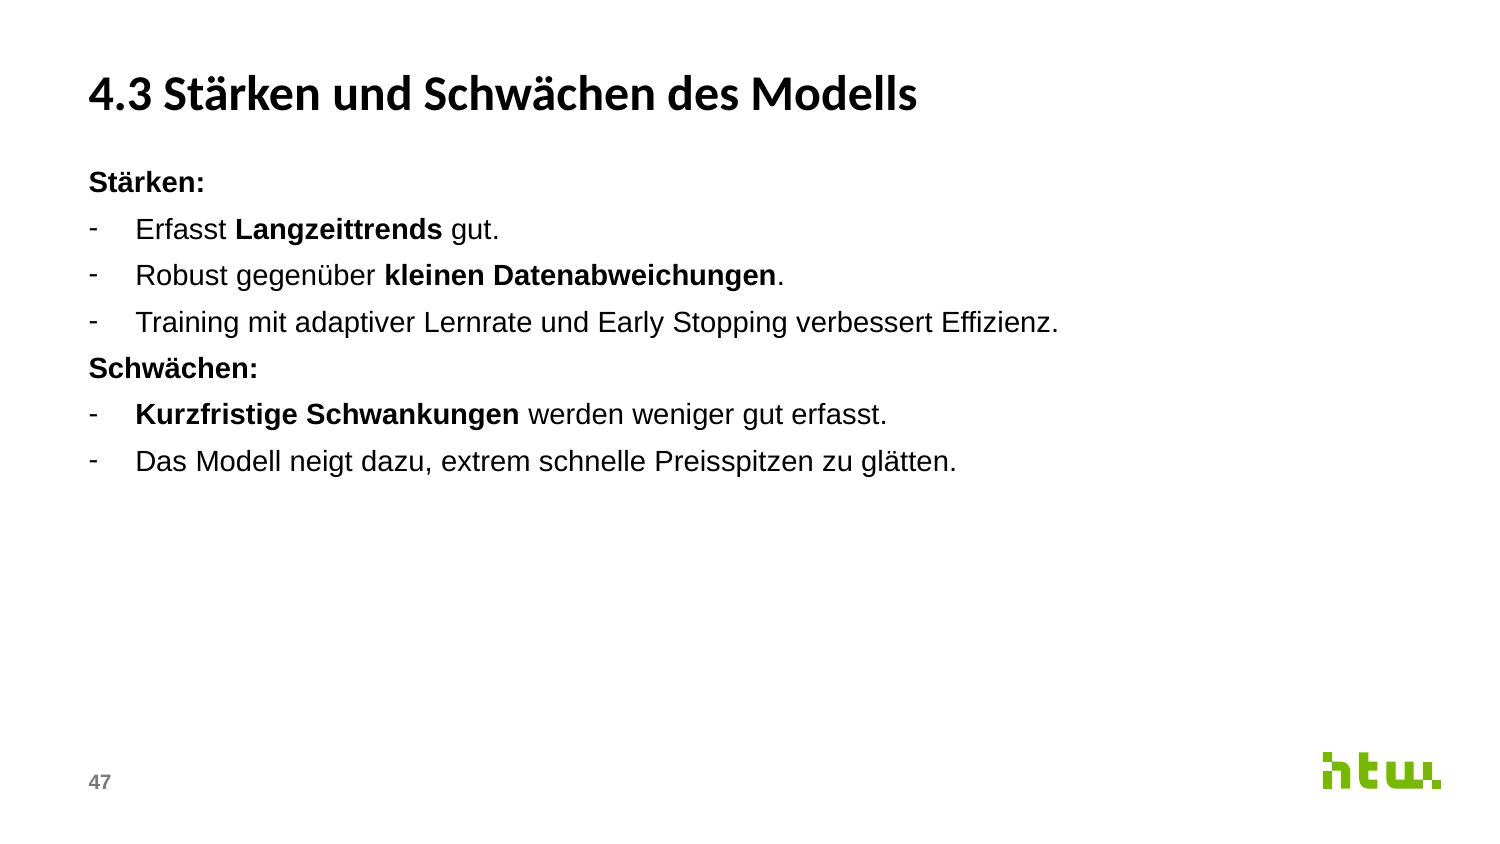

# 4.3 Stärken und Schwächen des Modells
Stärken:
Erfasst Langzeittrends gut.
Robust gegenüber kleinen Datenabweichungen.
Training mit adaptiver Lernrate und Early Stopping verbessert Effizienz.
Schwächen:
Kurzfristige Schwankungen werden weniger gut erfasst.
Das Modell neigt dazu, extrem schnelle Preisspitzen zu glätten.
47